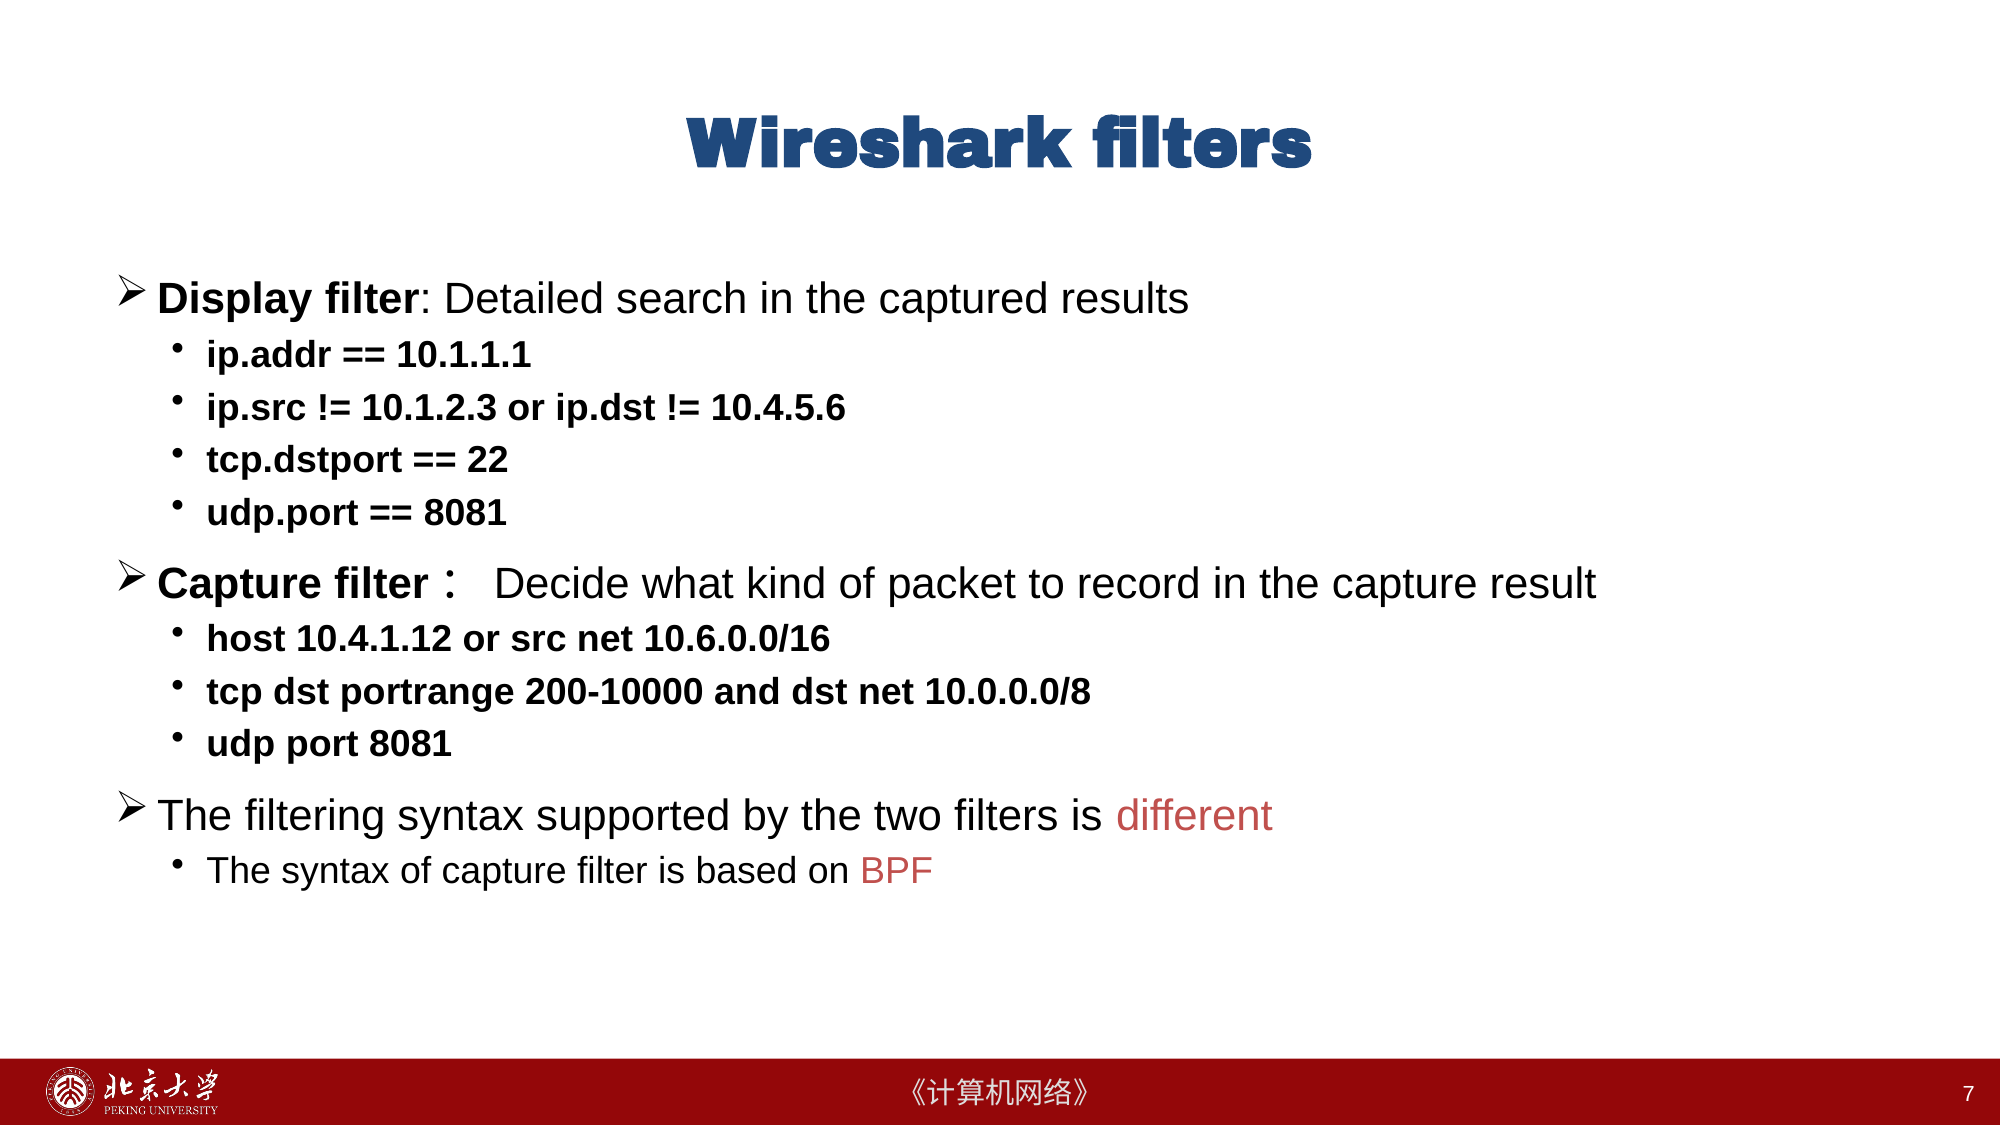

# Wireshark filters
Display filter: Detailed search in the captured results
ip.addr == 10.1.1.1
ip.src != 10.1.2.3 or ip.dst != 10.4.5.6
tcp.dstport == 22
udp.port == 8081
Capture filter：Decide what kind of packet to record in the capture result
host 10.4.1.12 or src net 10.6.0.0/16
tcp dst portrange 200-10000 and dst net 10.0.0.0/8
udp port 8081
The filtering syntax supported by the two filters is different
The syntax of capture filter is based on BPF

7